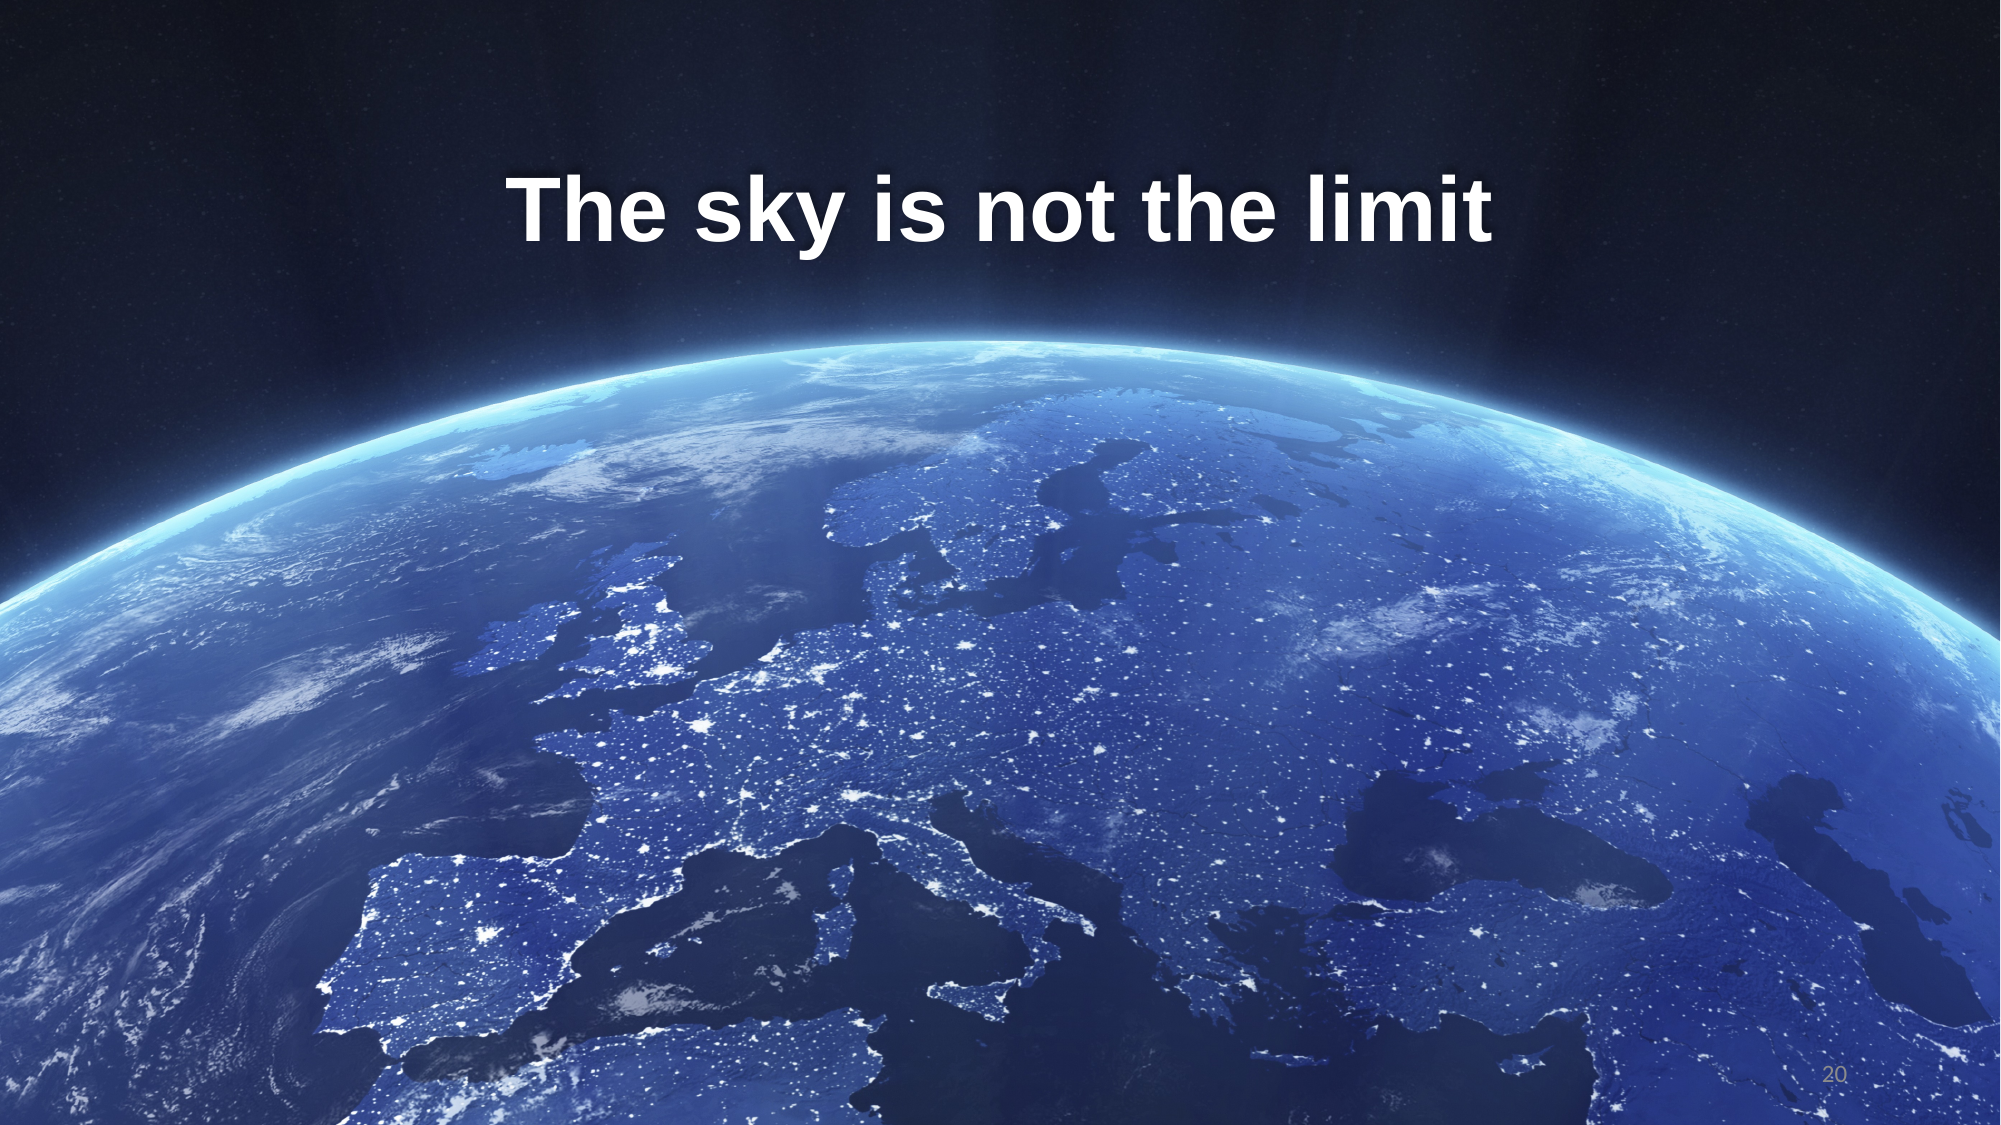

# The sky is not the limit
20